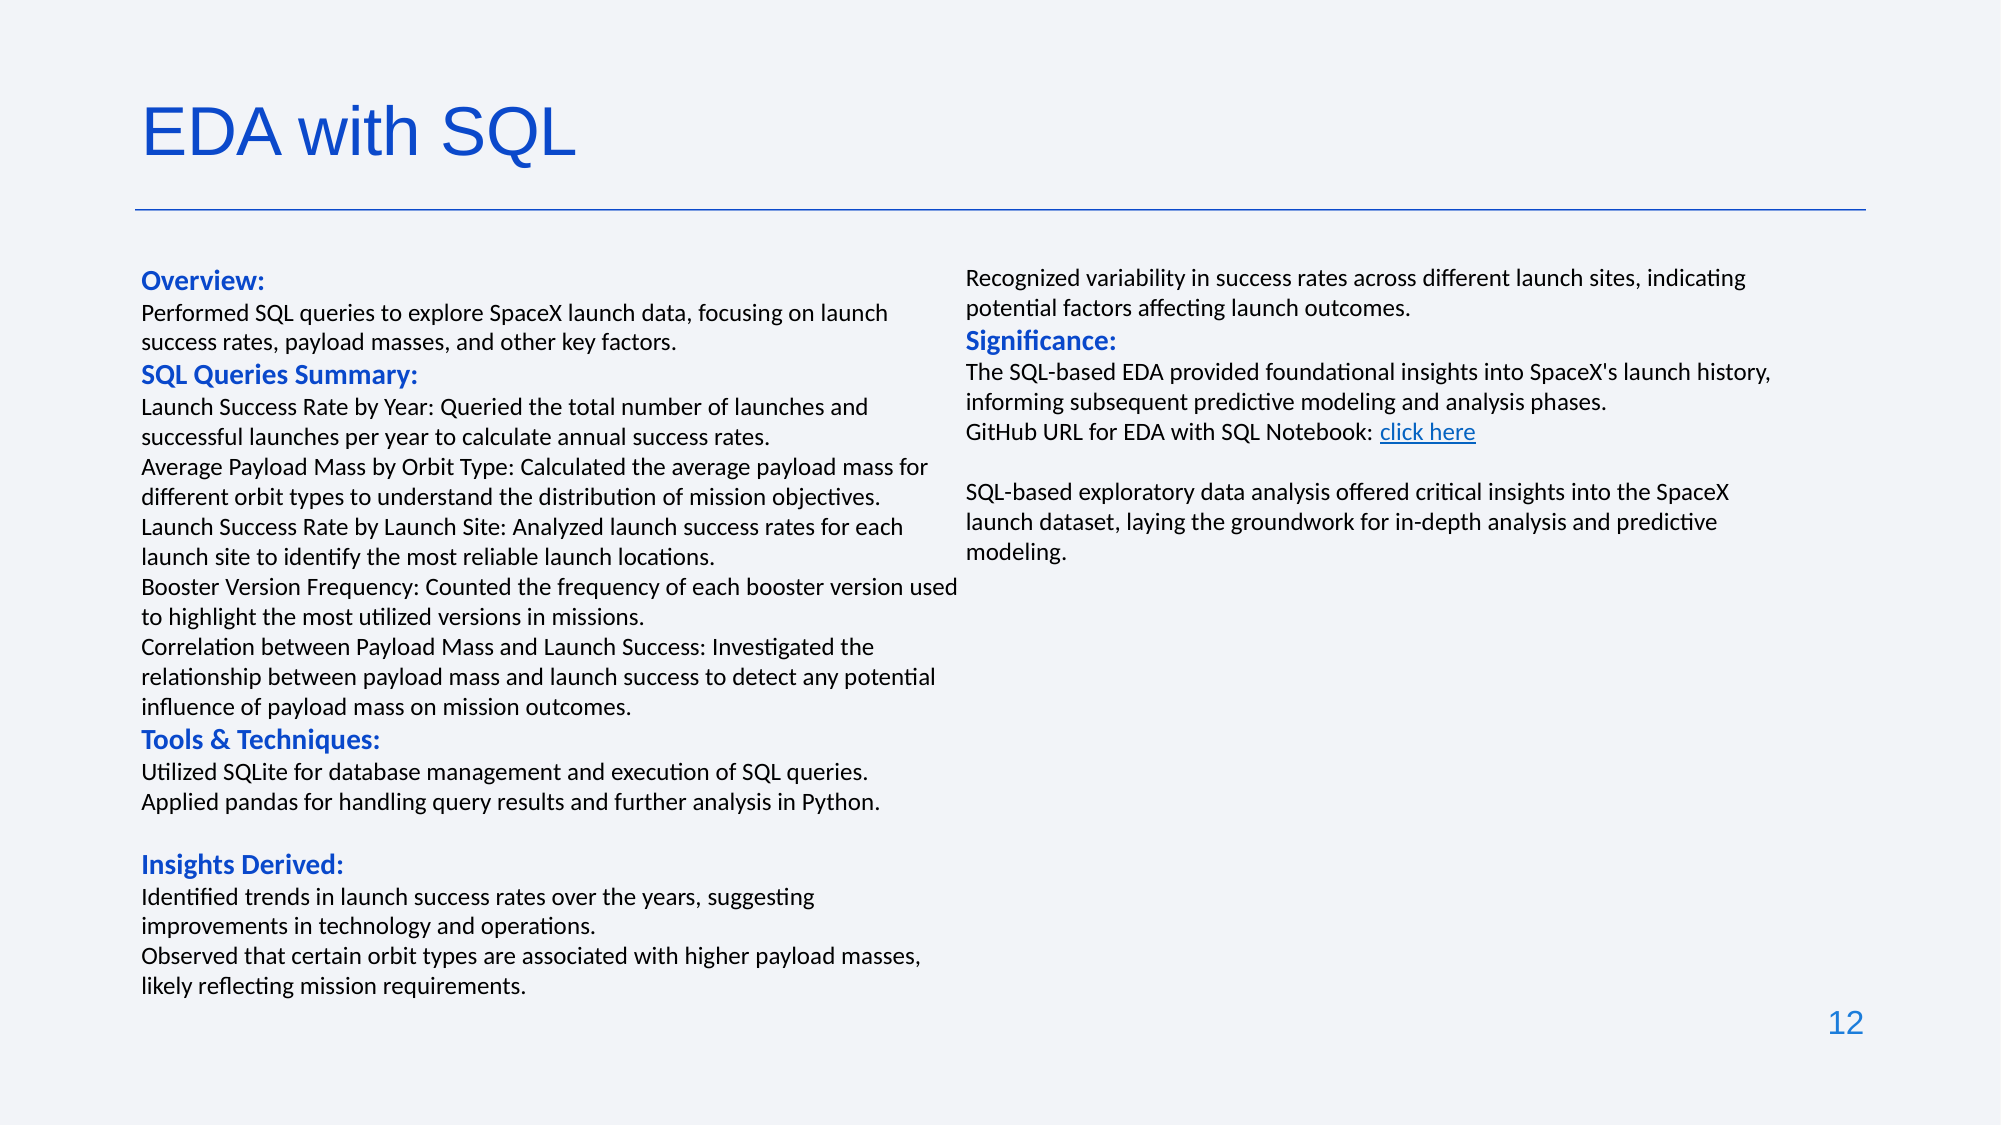

EDA with SQL
Overview:
Performed SQL queries to explore SpaceX launch data, focusing on launch success rates, payload masses, and other key factors.
SQL Queries Summary:
Launch Success Rate by Year: Queried the total number of launches and successful launches per year to calculate annual success rates.
Average Payload Mass by Orbit Type: Calculated the average payload mass for different orbit types to understand the distribution of mission objectives.
Launch Success Rate by Launch Site: Analyzed launch success rates for each launch site to identify the most reliable launch locations.
Booster Version Frequency: Counted the frequency of each booster version used to highlight the most utilized versions in missions.
Correlation between Payload Mass and Launch Success: Investigated the relationship between payload mass and launch success to detect any potential influence of payload mass on mission outcomes.
Tools & Techniques:
Utilized SQLite for database management and execution of SQL queries.
Applied pandas for handling query results and further analysis in Python.

Insights Derived:
Identified trends in launch success rates over the years, suggesting improvements in technology and operations.
Observed that certain orbit types are associated with higher payload masses, likely reflecting mission requirements.
Recognized variability in success rates across different launch sites, indicating potential factors affecting launch outcomes.
Significance:
The SQL-based EDA provided foundational insights into SpaceX's launch history, informing subsequent predictive modeling and analysis phases.
GitHub URL for EDA with SQL Notebook: click here

SQL-based exploratory data analysis offered critical insights into the SpaceX launch dataset, laying the groundwork for in-depth analysis and predictive modeling.
12